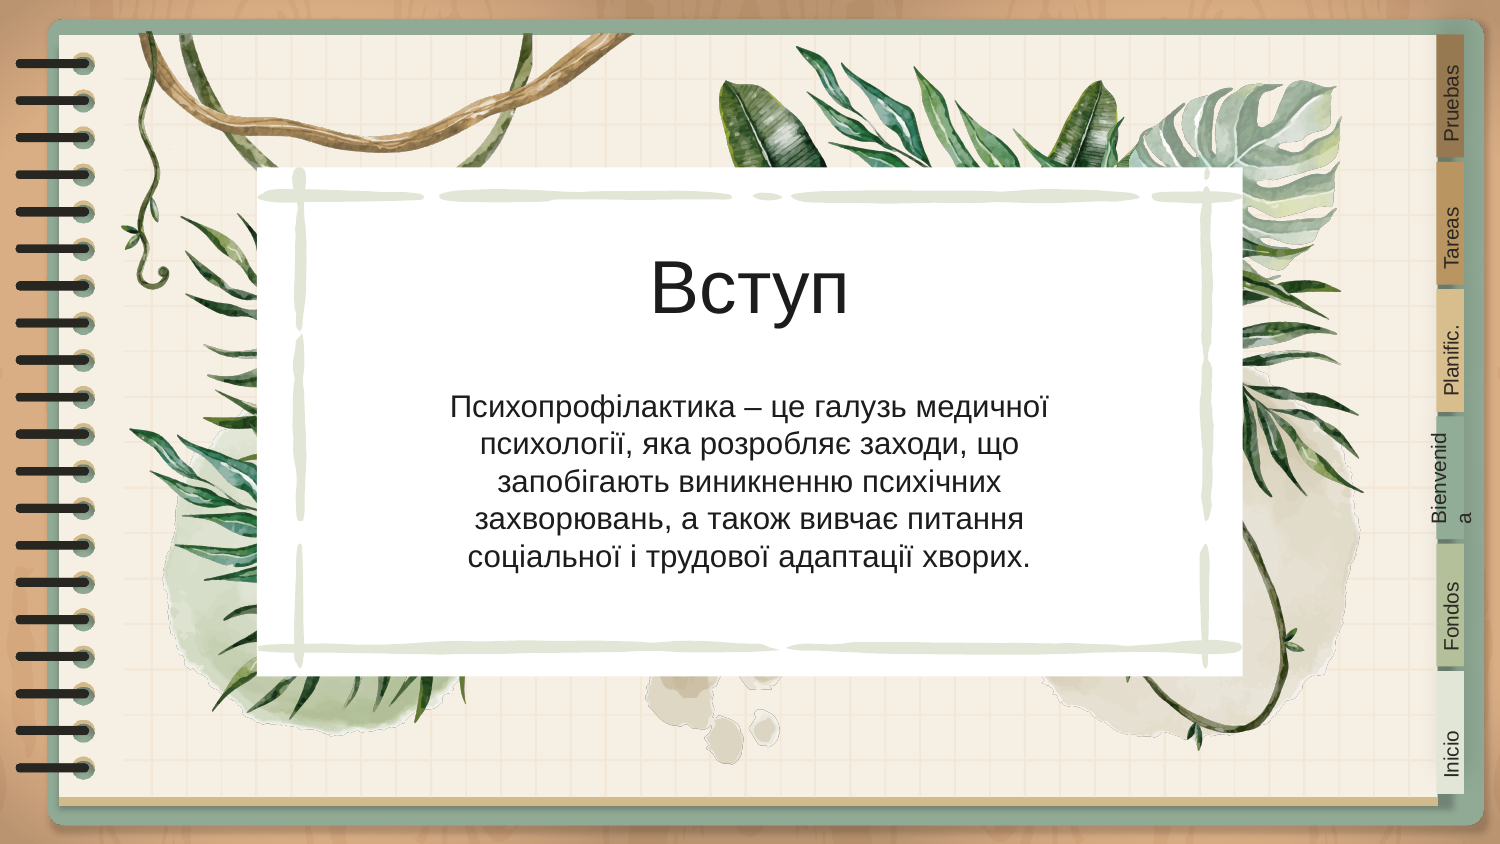

Pruebas

Tareas
# Вступ
Planific.
Психопрофілактика – це галузь медичної психології, яка розробляє заходи, що запобігають виникненню психічних захворювань, а також вивчає питання соціальної і трудової адаптації хворих.
Bienvenida
Fondos
Inicio